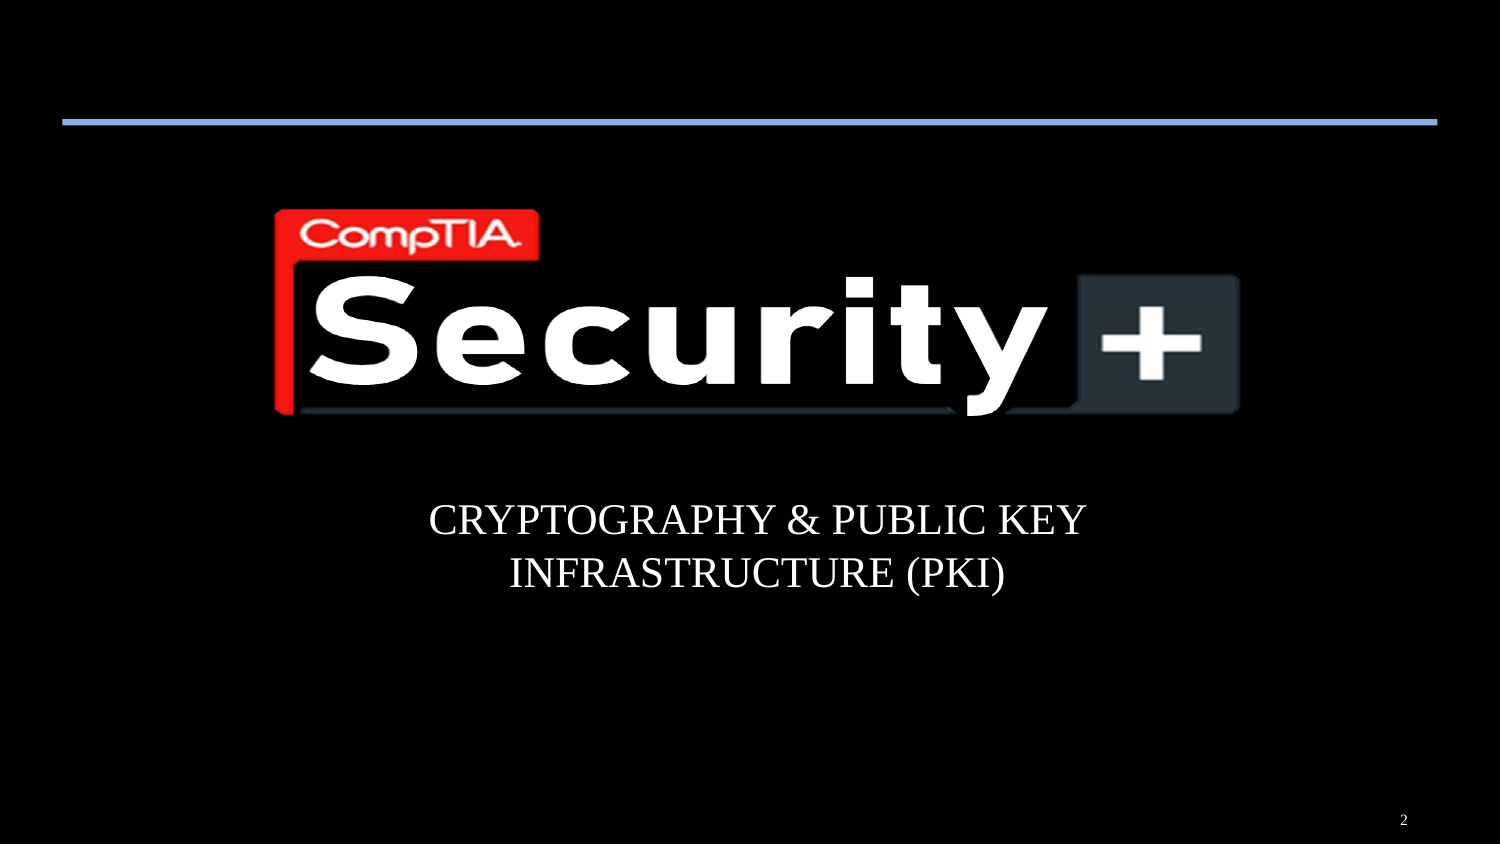

Cryptography & Public Key Infrastructure (PKI)
2